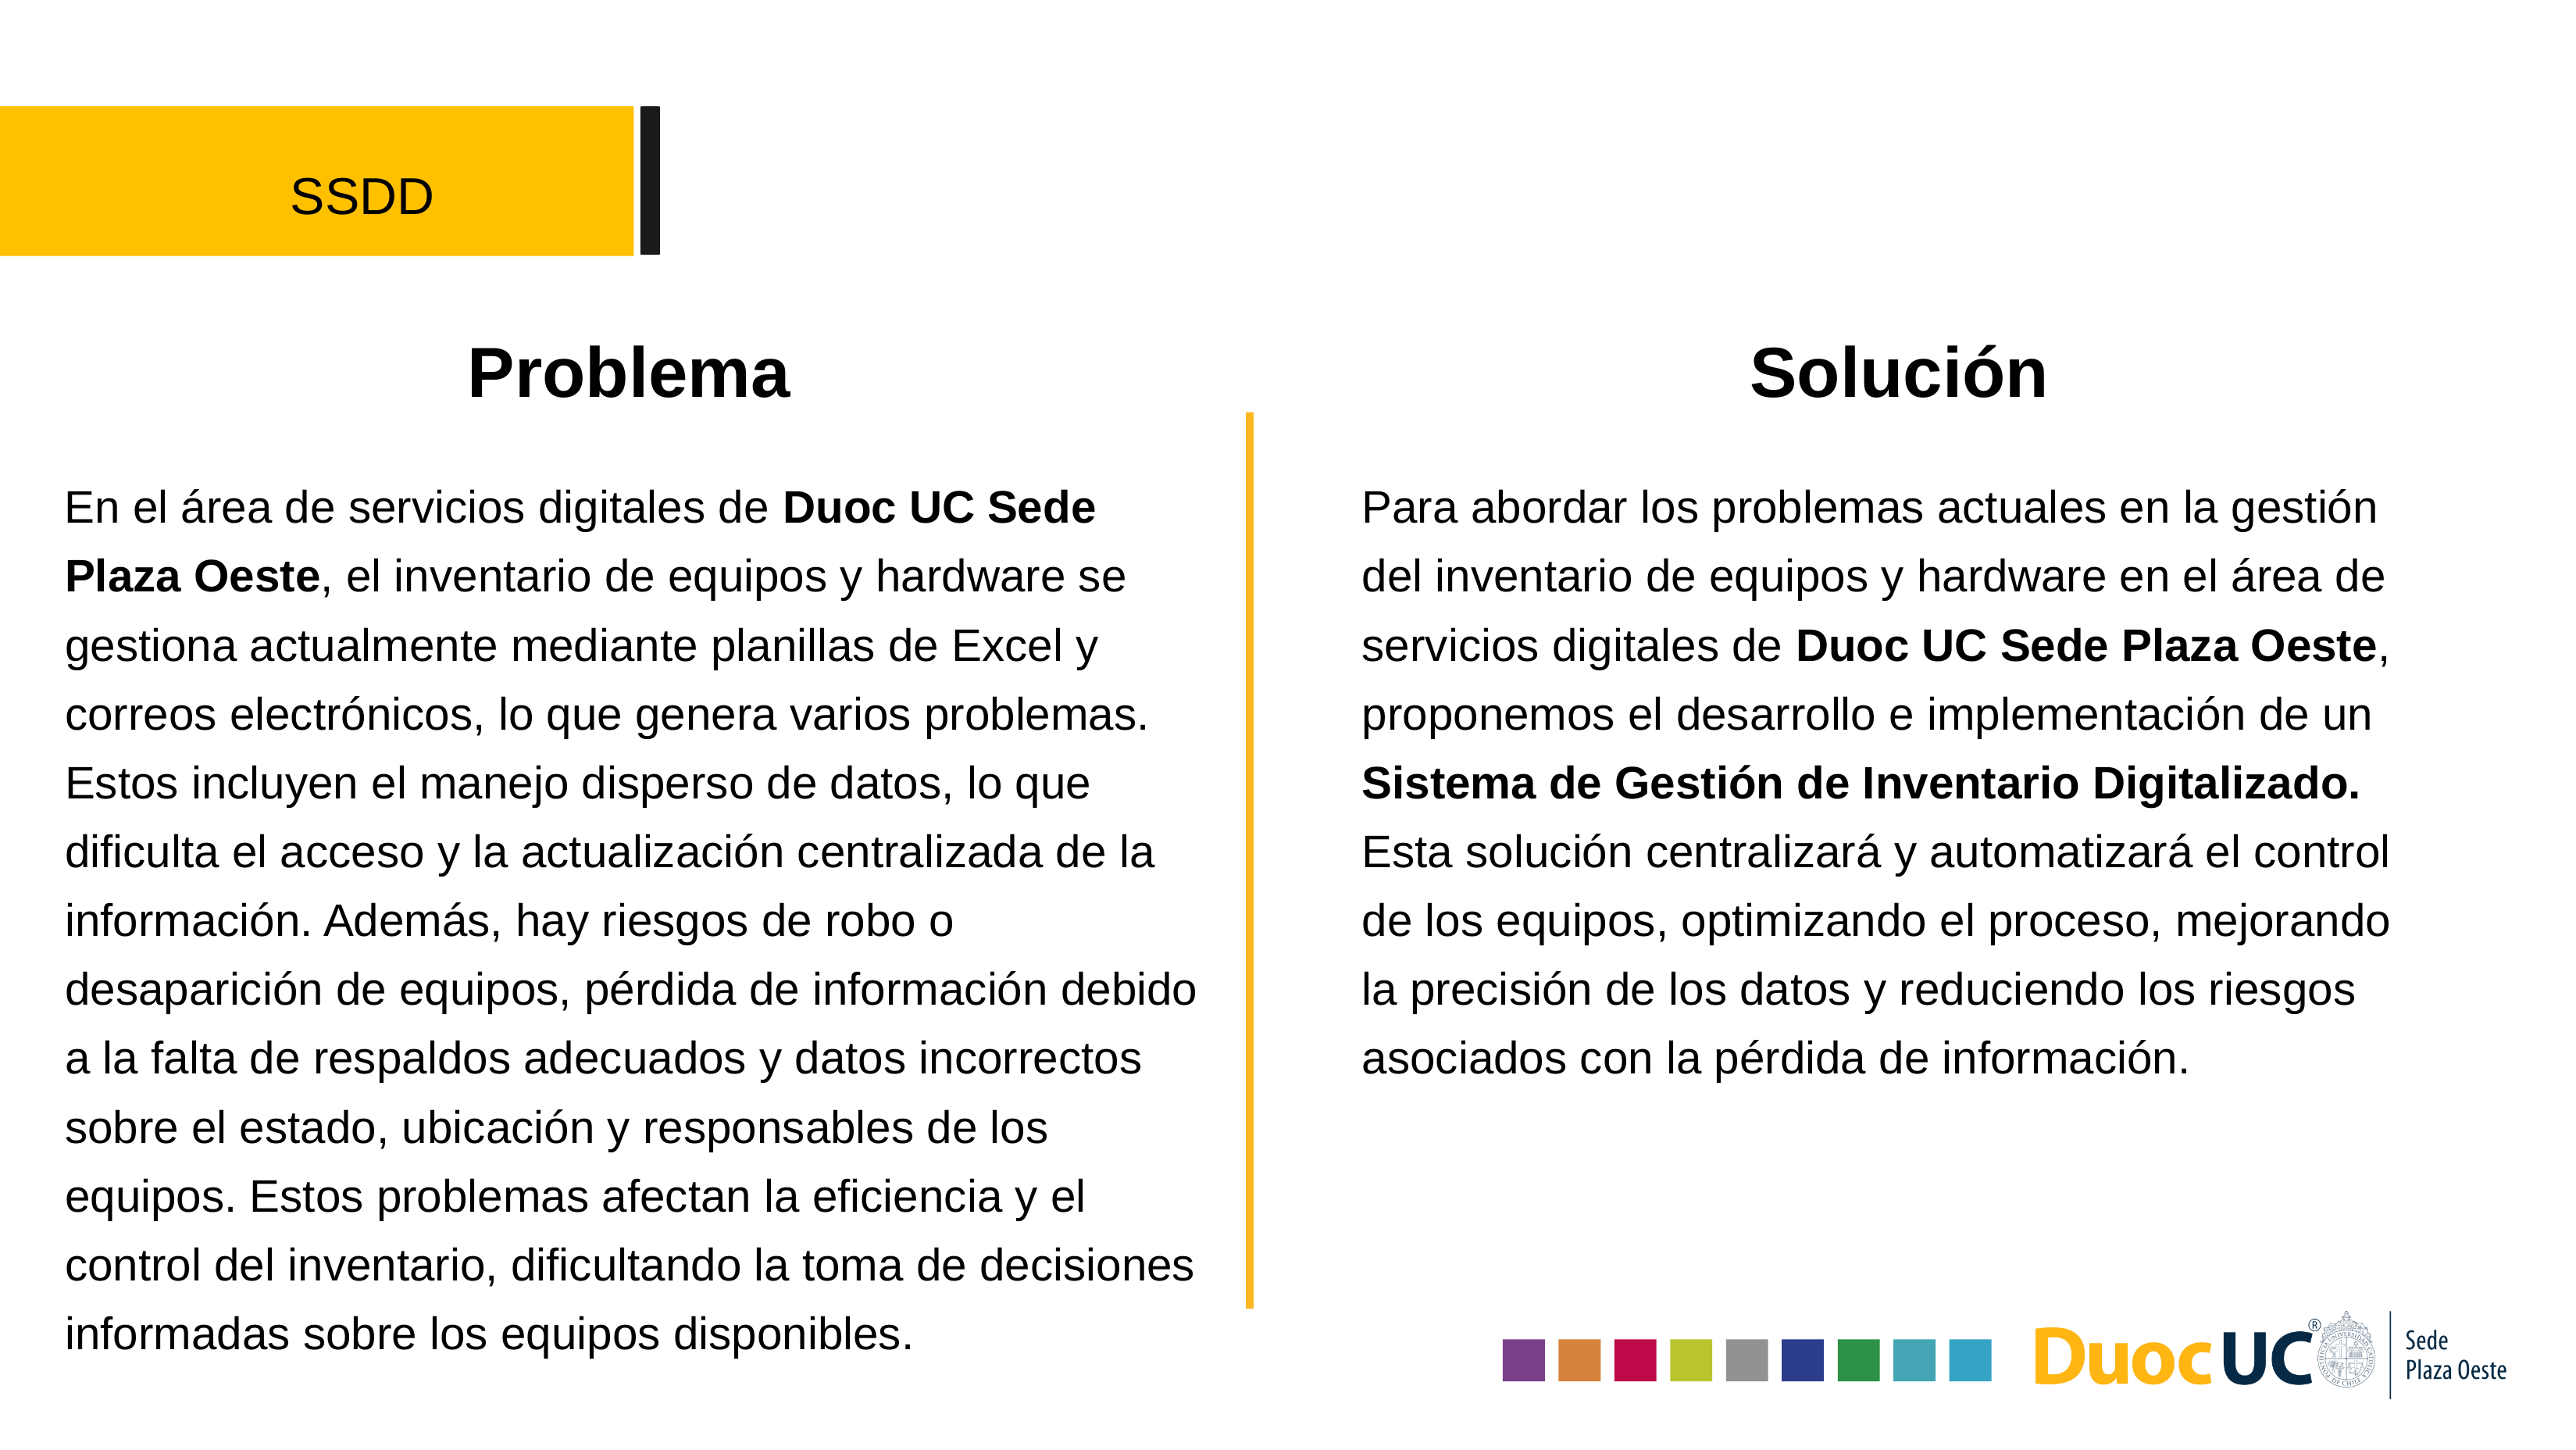

SSDD
Problema
Solución
En el área de servicios digitales de Duoc UC Sede Plaza Oeste, el inventario de equipos y hardware se gestiona actualmente mediante planillas de Excel y correos electrónicos, lo que genera varios problemas. Estos incluyen el manejo disperso de datos, lo que dificulta el acceso y la actualización centralizada de la información. Además, hay riesgos de robo o desaparición de equipos, pérdida de información debido a la falta de respaldos adecuados y datos incorrectos sobre el estado, ubicación y responsables de los equipos. Estos problemas afectan la eficiencia y el control del inventario, dificultando la toma de decisiones informadas sobre los equipos disponibles.

Para abordar los problemas actuales en la gestión del inventario de equipos y hardware en el área de servicios digitales de Duoc UC Sede Plaza Oeste, proponemos el desarrollo e implementación de un Sistema de Gestión de Inventario Digitalizado. Esta solución centralizará y automatizará el control de los equipos, optimizando el proceso, mejorando la precisión de los datos y reduciendo los riesgos asociados con la pérdida de información.